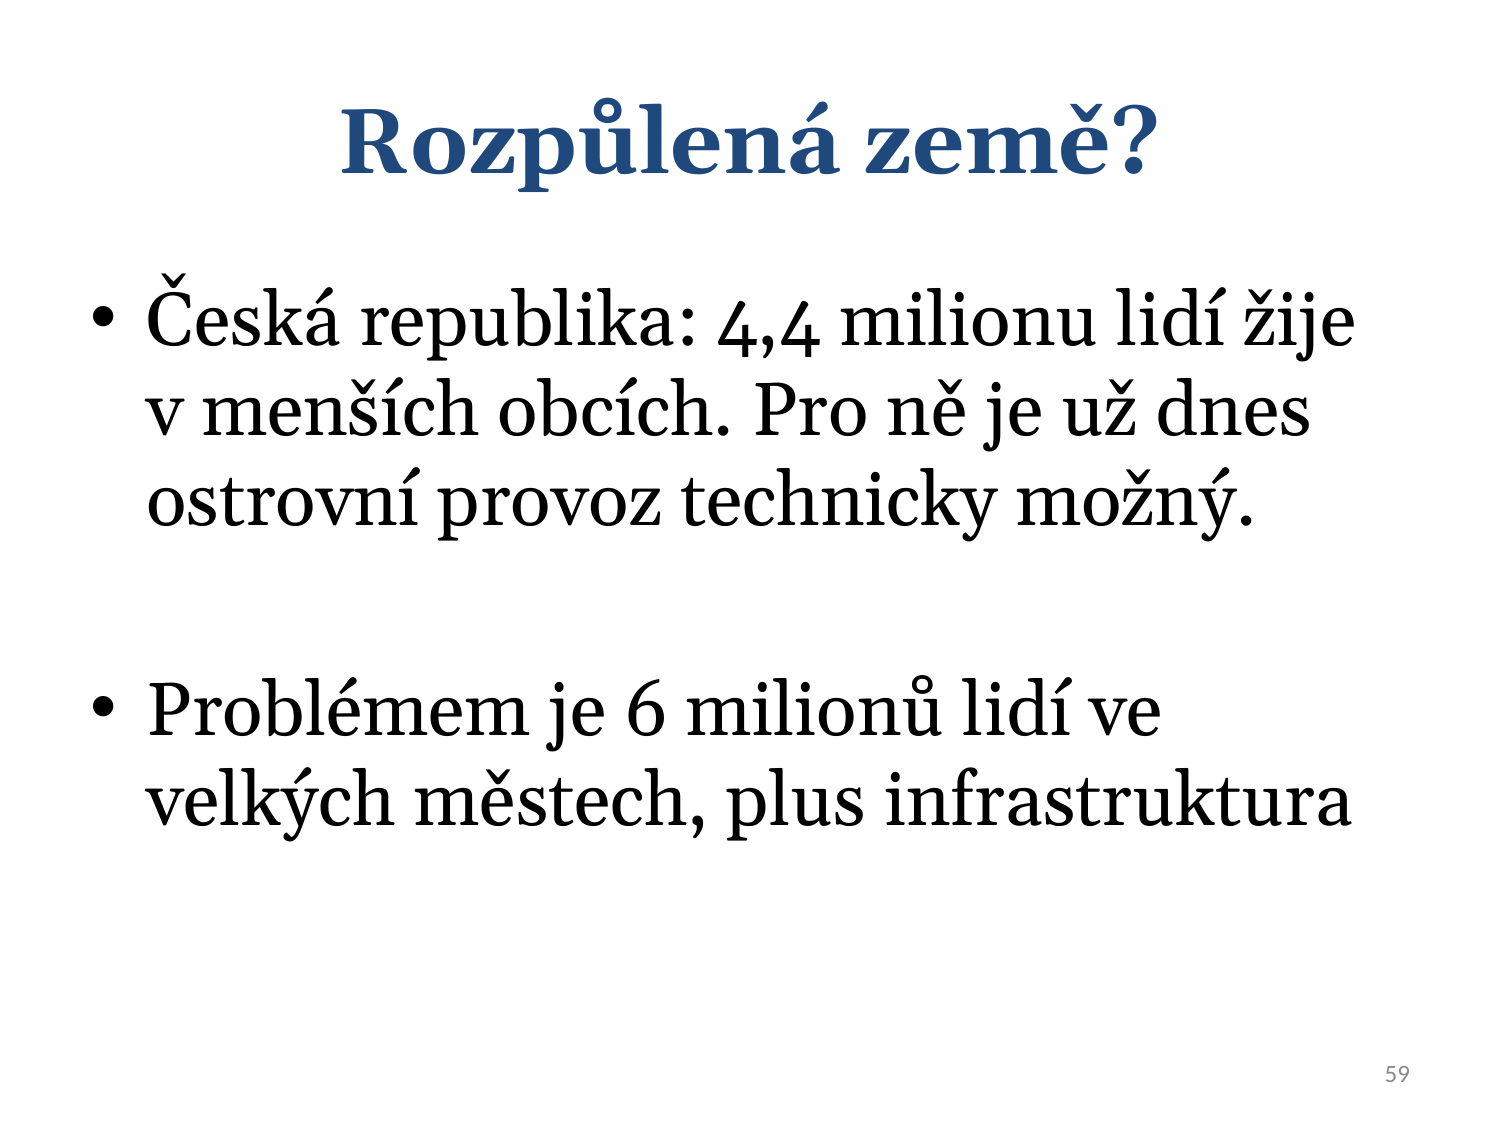

# Rozpůlená země?
Česká republika: 4,4 milionu lidí žije v menších obcích. Pro ně je už dnes ostrovní provoz technicky možný.

Problémem je 6 milionů lidí ve velkých městech, plus infrastruktura

59